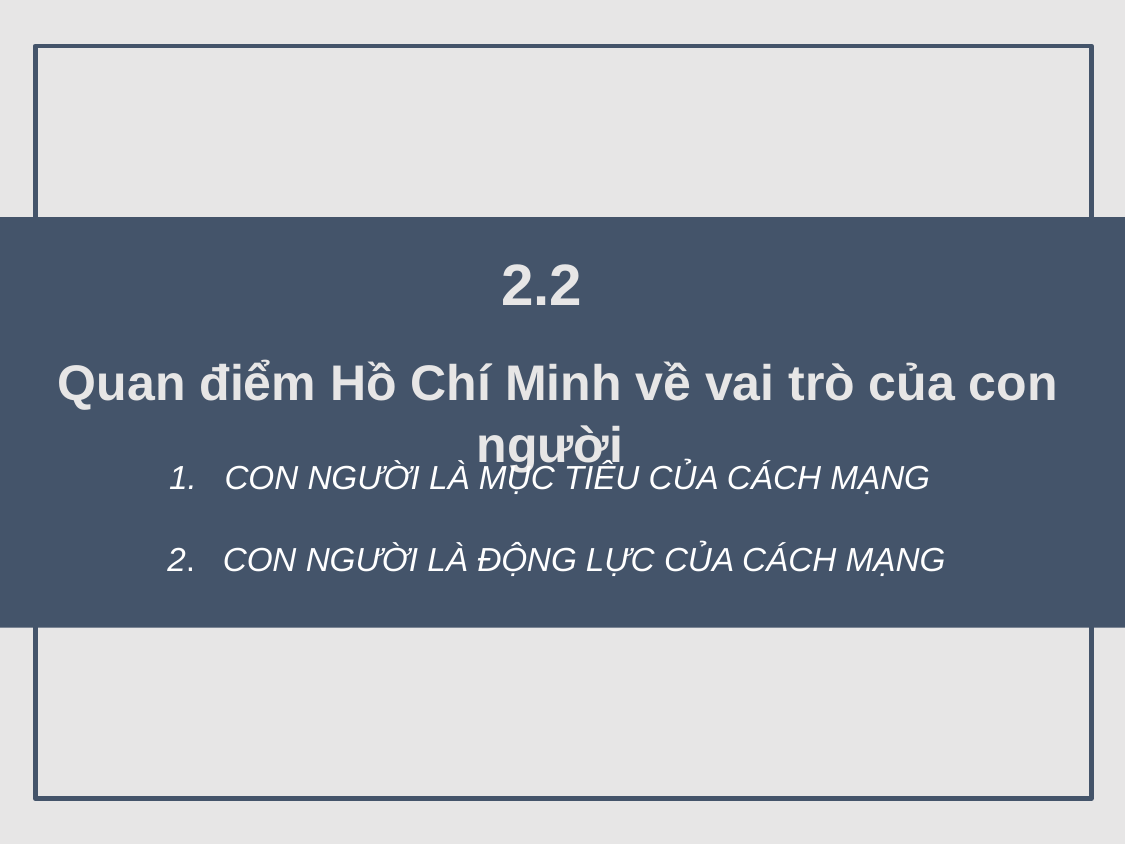

2.2
 Quan điểm Hồ Chí Minh về vai trò của con người

CON NGƯỜI LÀ MỤC TIÊU
CỦA CÁCH MẠNG
1.   CON NGƯỜI LÀ MỤC TIÊU CỦA CÁCH MẠNG
        2.   CON NGƯỜI LÀ ĐỘNG LỰC CỦA CÁCH MẠNG